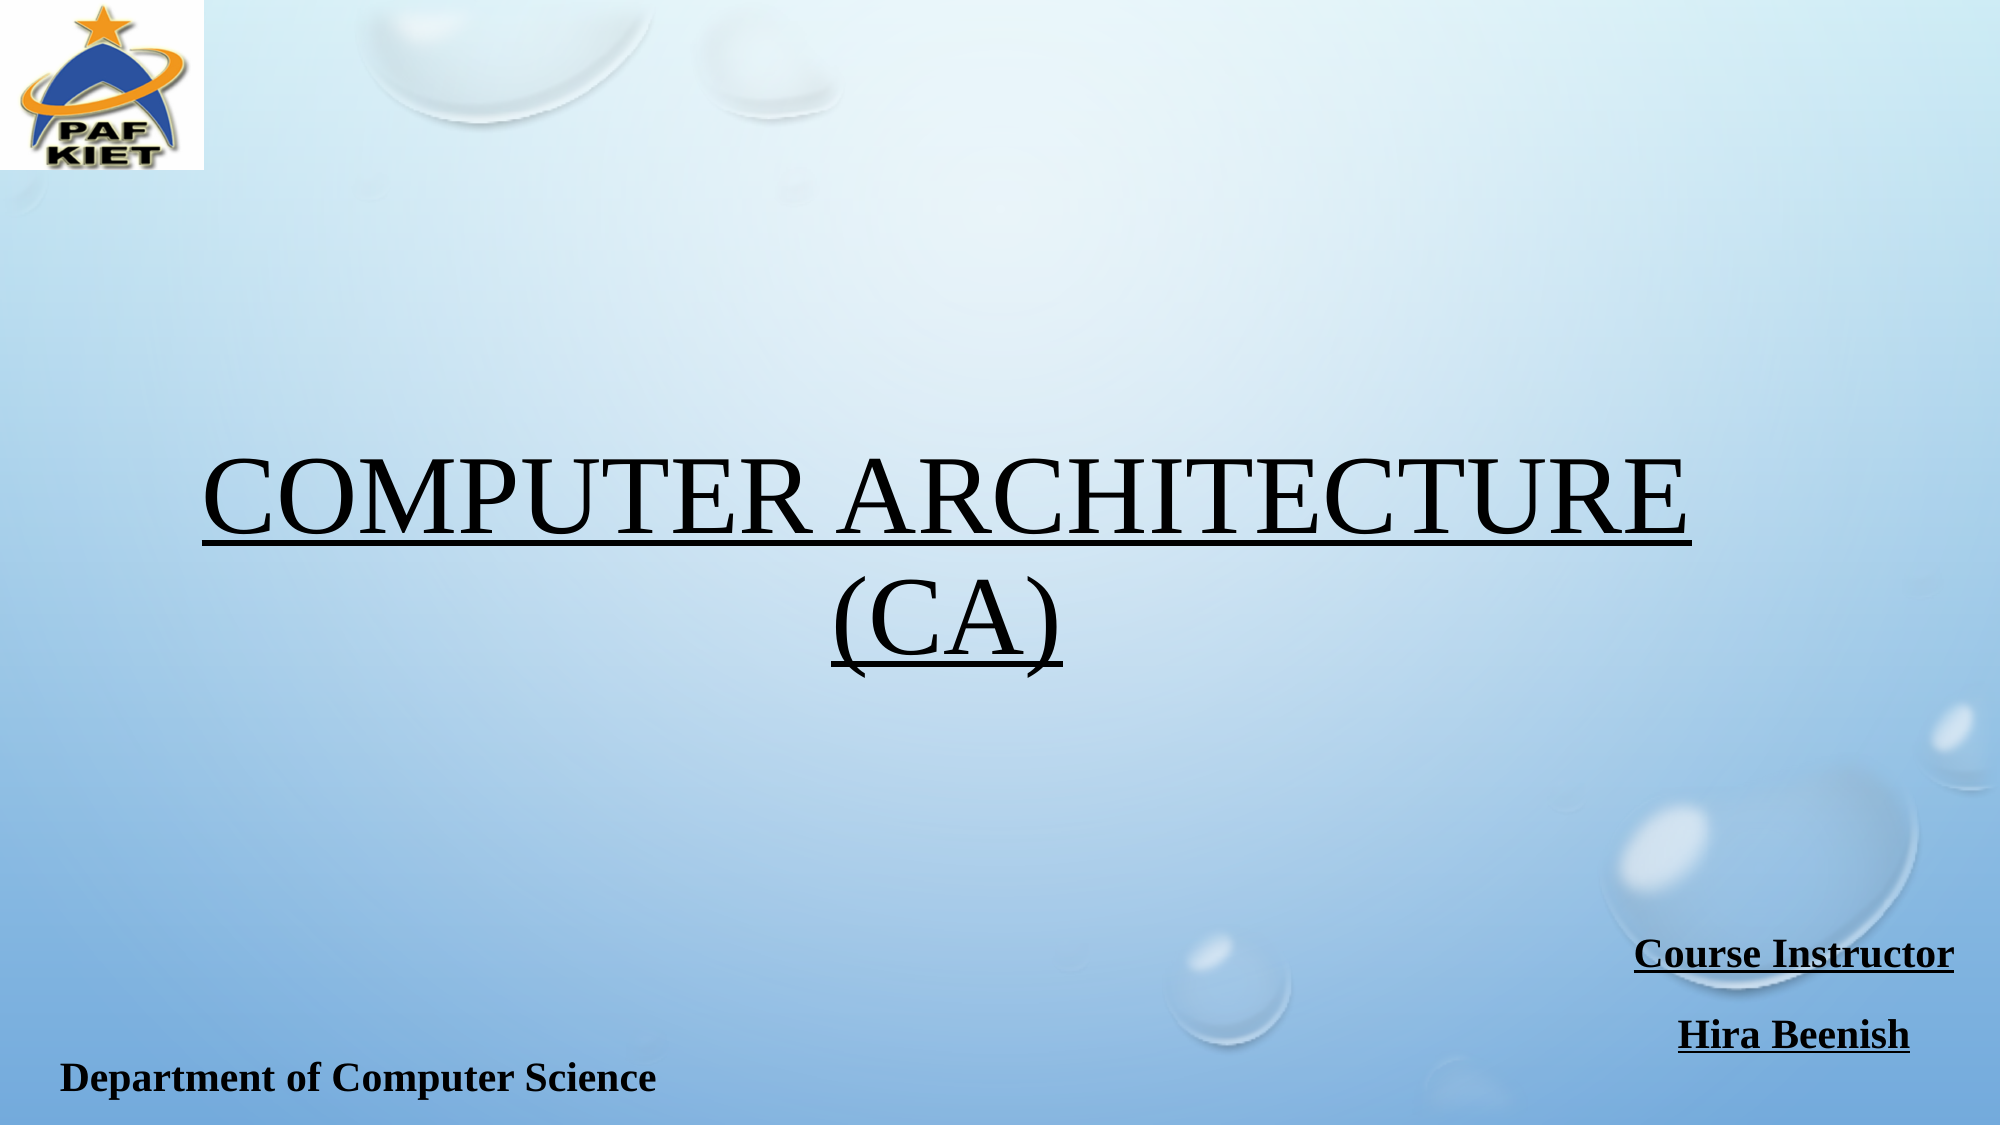

# Computer ARCHITECTURE (CA)
Course Instructor
Hira beenish
Department of Computer Science